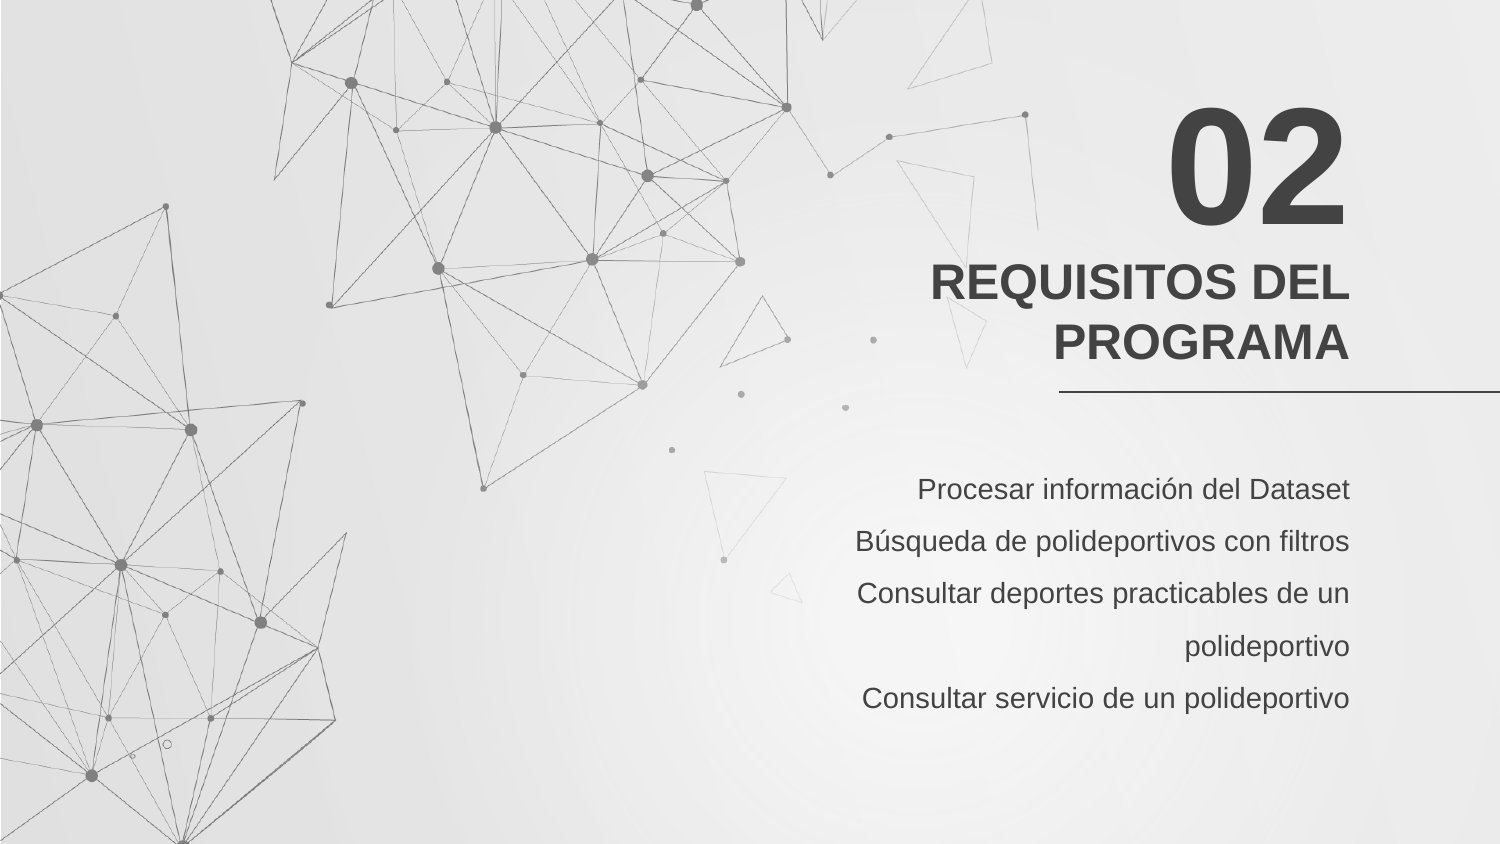

02
# REQUISITOS DEL PROGRAMA
Procesar información del Dataset
Búsqueda de polideportivos con filtros
Consultar deportes practicables de un polideportivo
Consultar servicio de un polideportivo